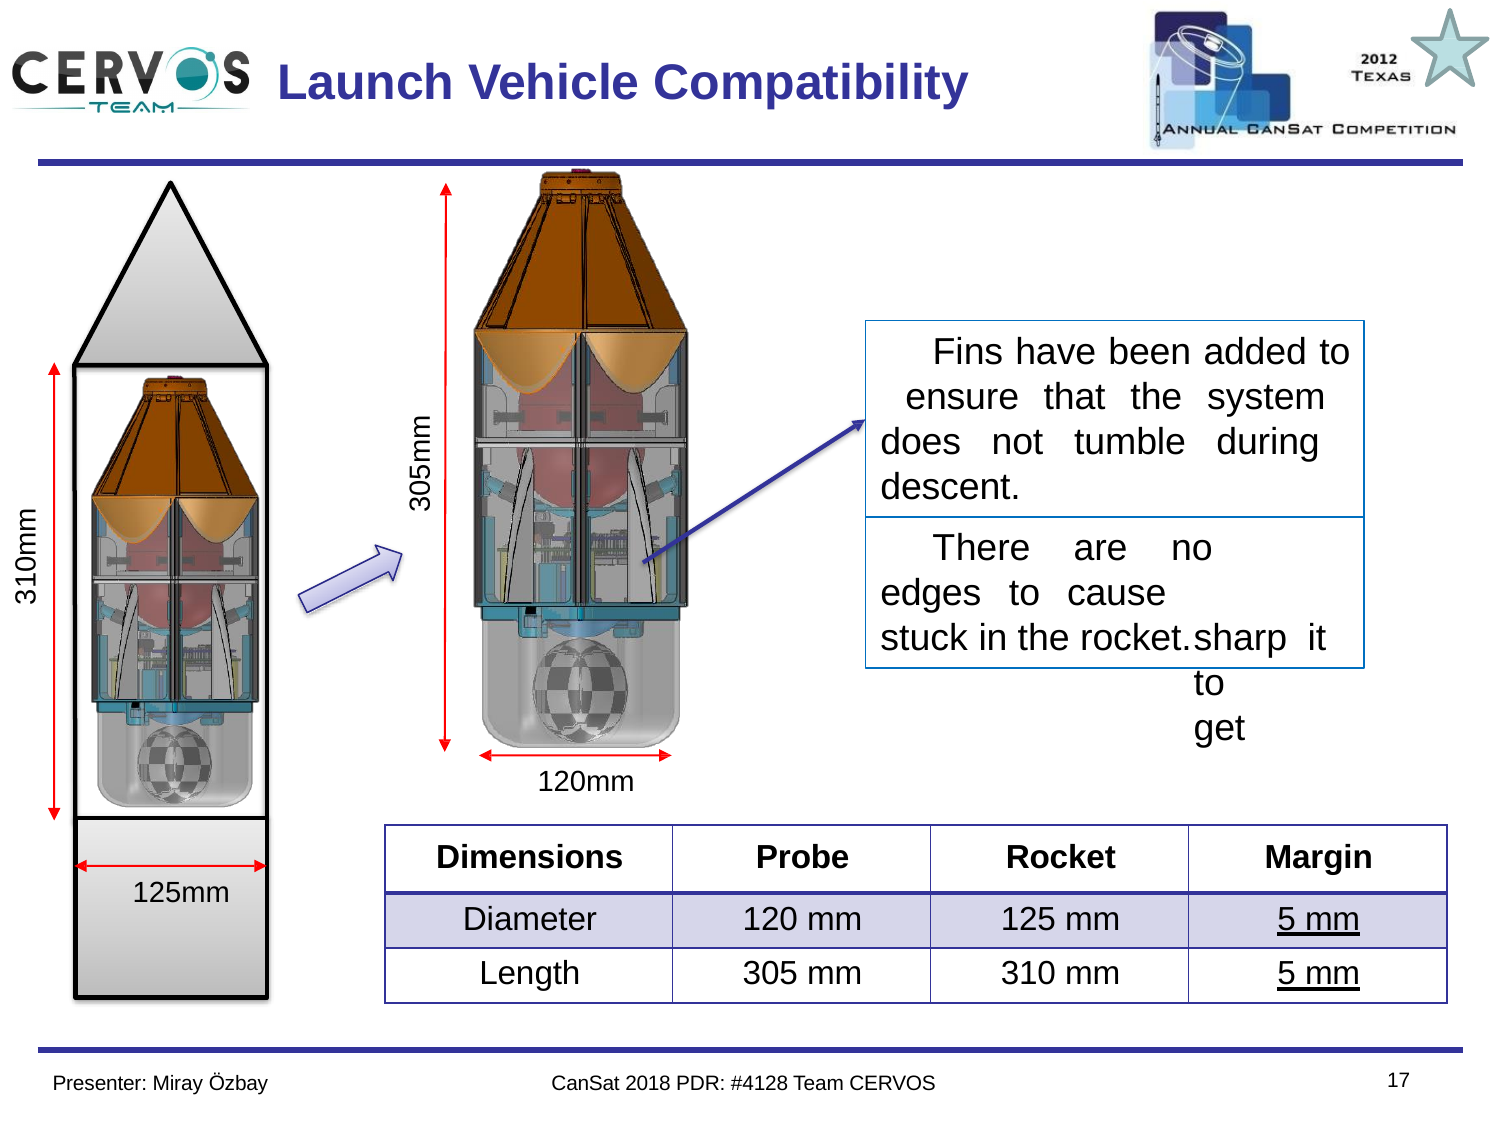

Team Logo
Here
(If You Want)

# Launch Vehicle Compatibility

Fins have been added to  ensure that the system  does not tumble during  descent.

305mm

310mm

There
are  cause
no		sharp  it	to	get

edges	to
stuck in the rocket.

120mm

| Dimensions | Probe | Rocket | Margin |
| --- | --- | --- | --- |
| Diameter | 120 mm | 125 mm | 5 mm |
| Length | 305 mm | 310 mm | 5 mm |

125mm
17
Presenter: Miray Özbay
CanSat 2018 PDR: #4128 Team CERVOS